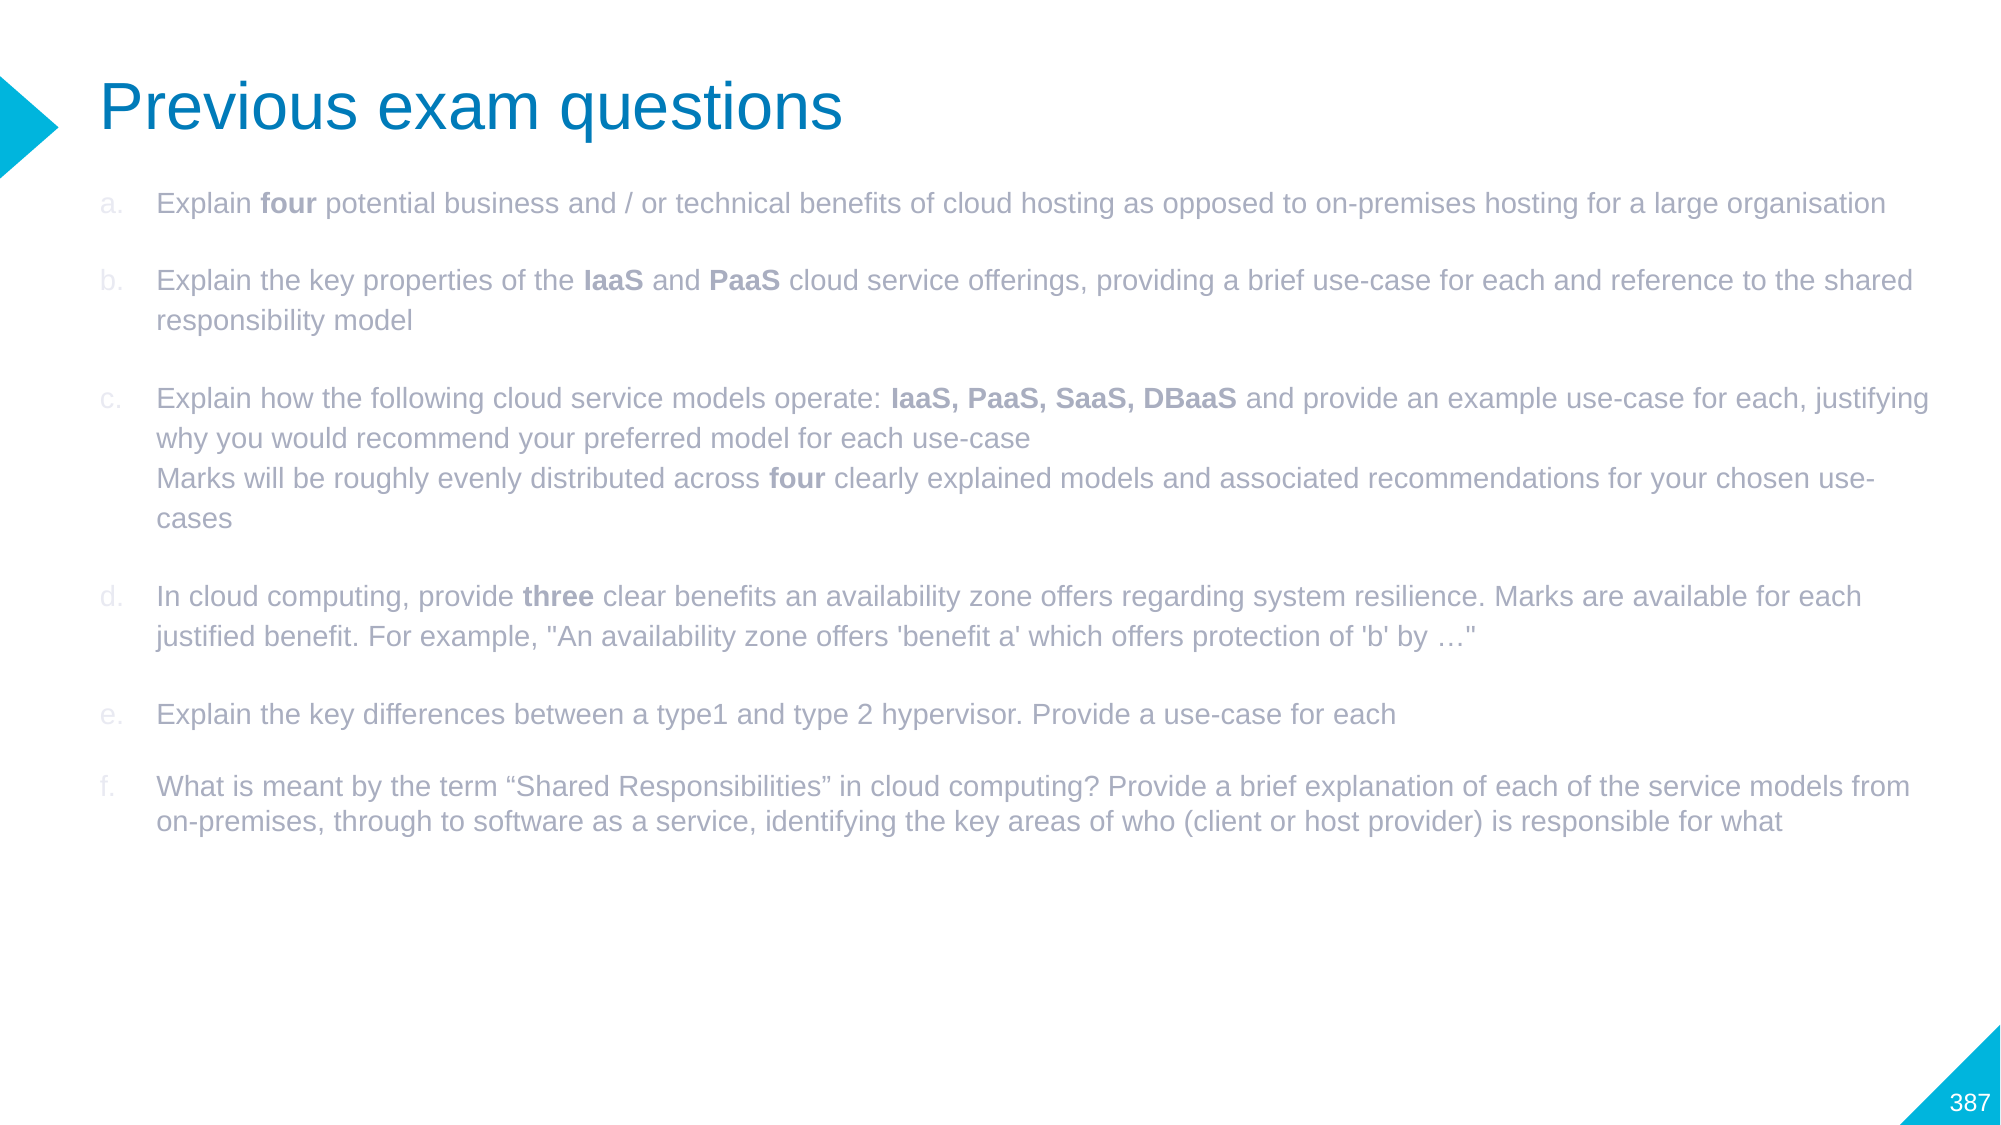

# Previous exam questions
Explain four potential business and / or technical benefits of cloud hosting as opposed to on-premises hosting for a large organisation
Explain the key properties of the IaaS and PaaS cloud service offerings, providing a brief use-case for each and reference to the shared responsibility model
Explain how the following cloud service models operate: IaaS, PaaS, SaaS, DBaaS and provide an example use-case for each, justifying why you would recommend your preferred model for each use-case
Marks will be roughly evenly distributed across four clearly explained models and associated recommendations for your chosen use-cases
In cloud computing, provide three clear benefits an availability zone offers regarding system resilience. Marks are available for each justified benefit. For example, "An availability zone offers 'benefit a' which offers protection of 'b' by …"
Explain the key differences between a type1 and type 2 hypervisor. Provide a use-case for each
What is meant by the term “Shared Responsibilities” in cloud computing? Provide a brief explanation of each of the service models from on-premises, through to software as a service, identifying the key areas of who (client or host provider) is responsible for what

387